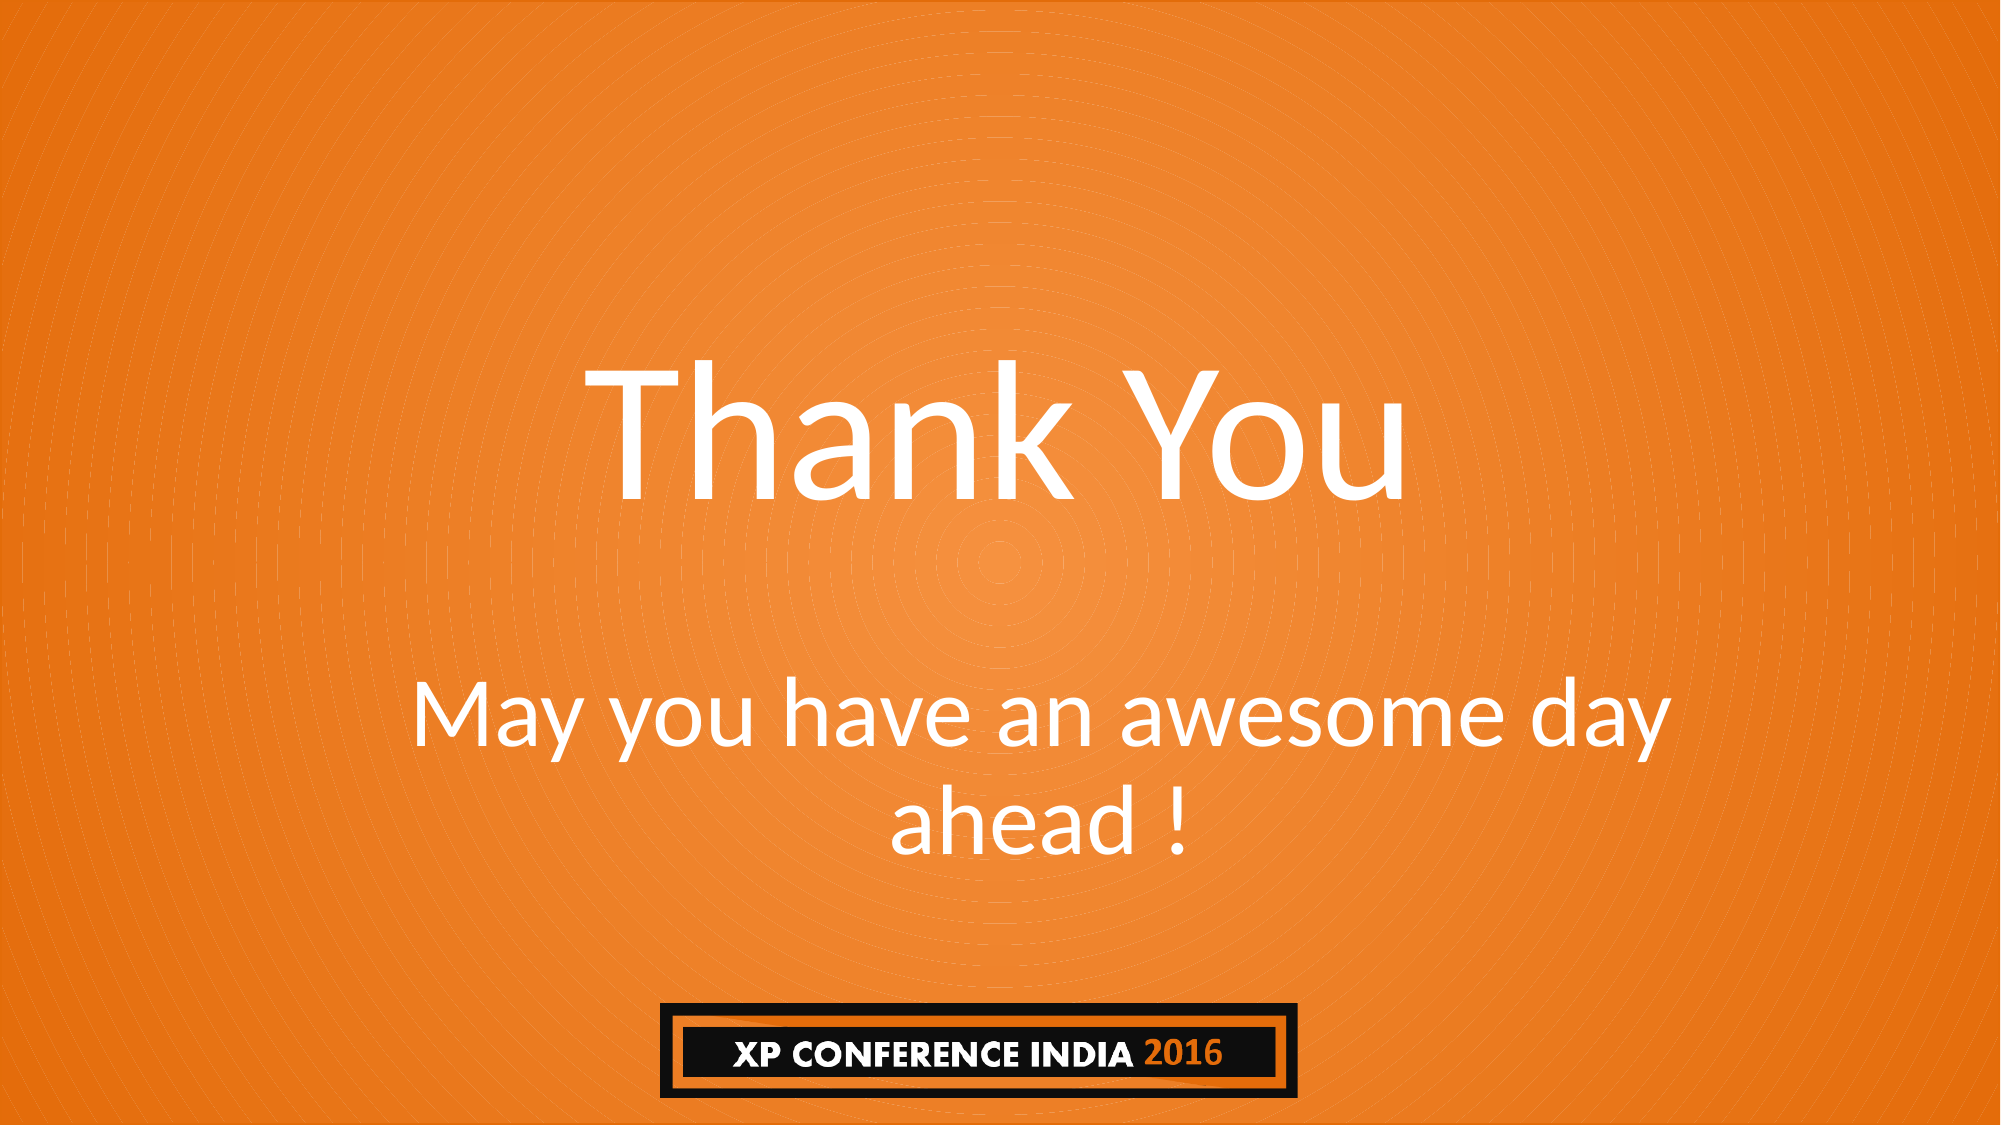

# Thank You
May you have an awesome day ahead !